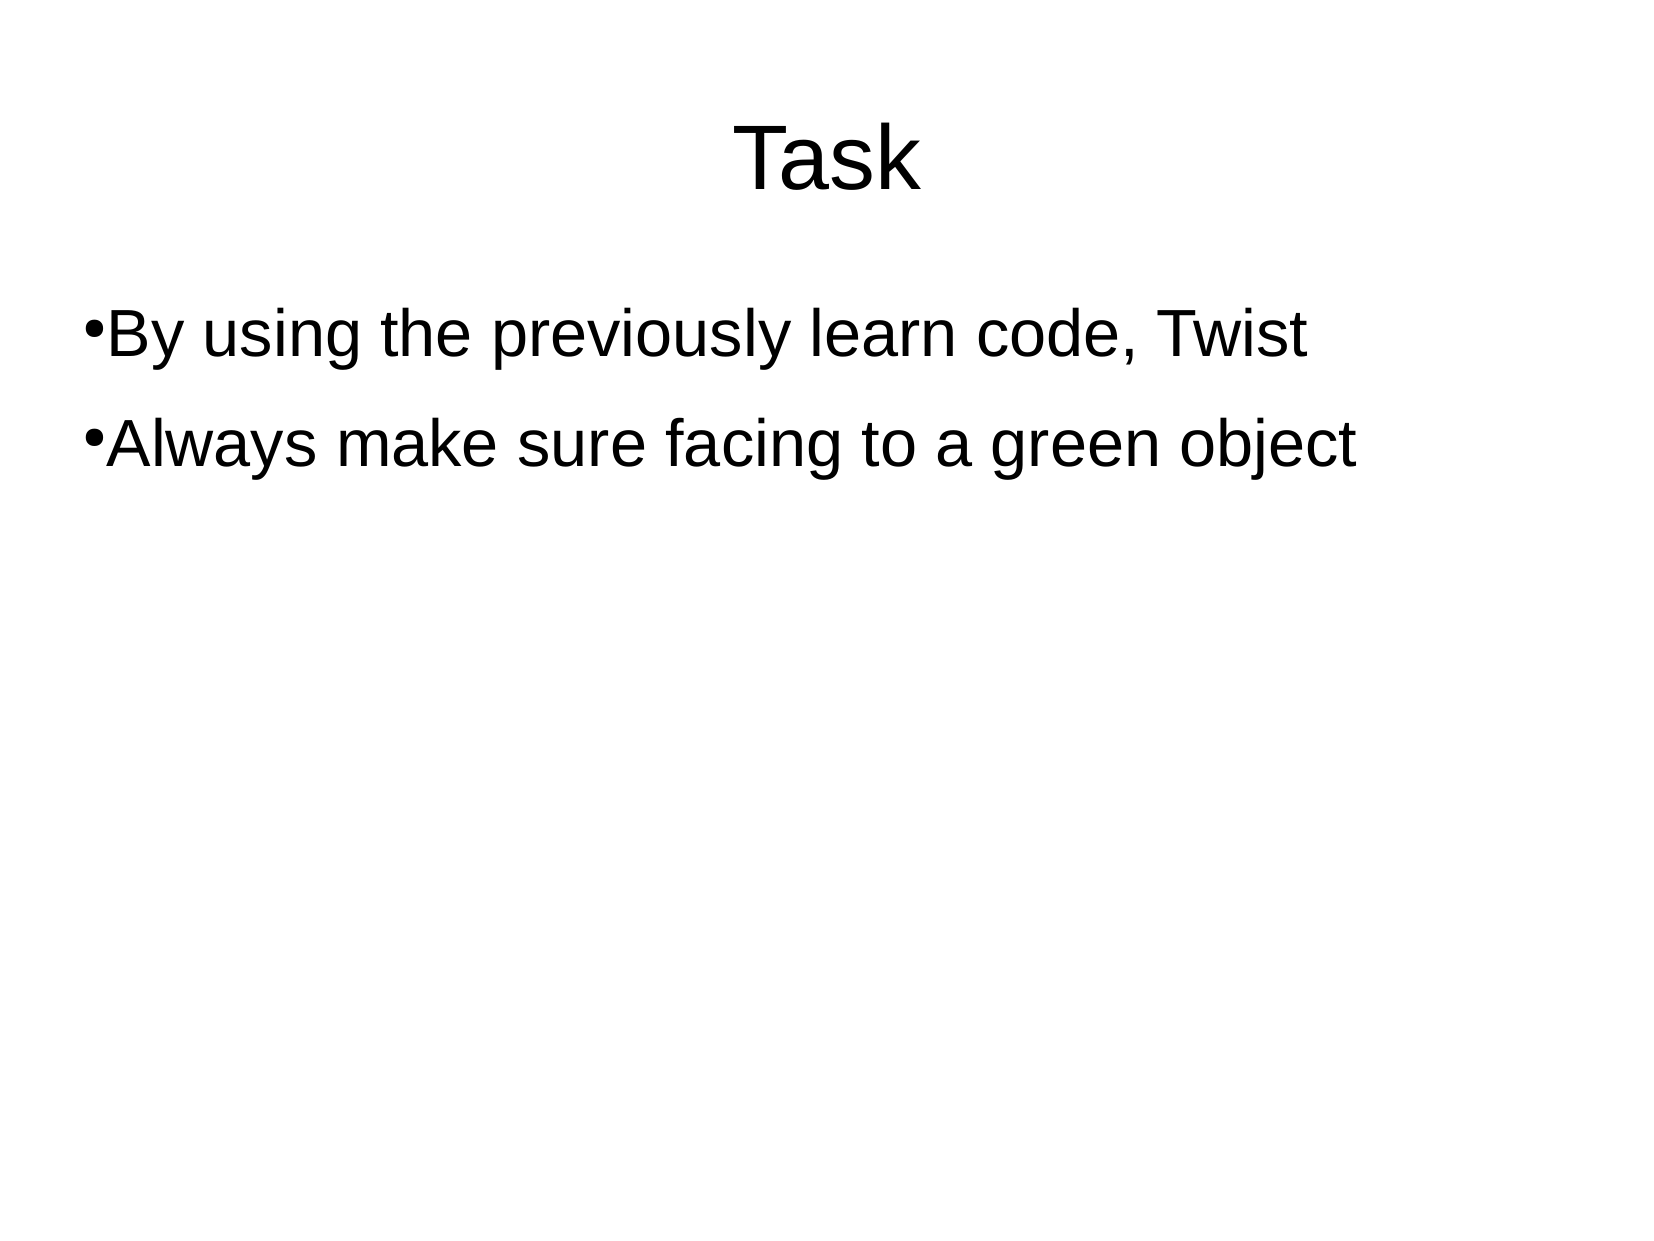

Task
By using the previously learn code, Twist
Always make sure facing to a green object